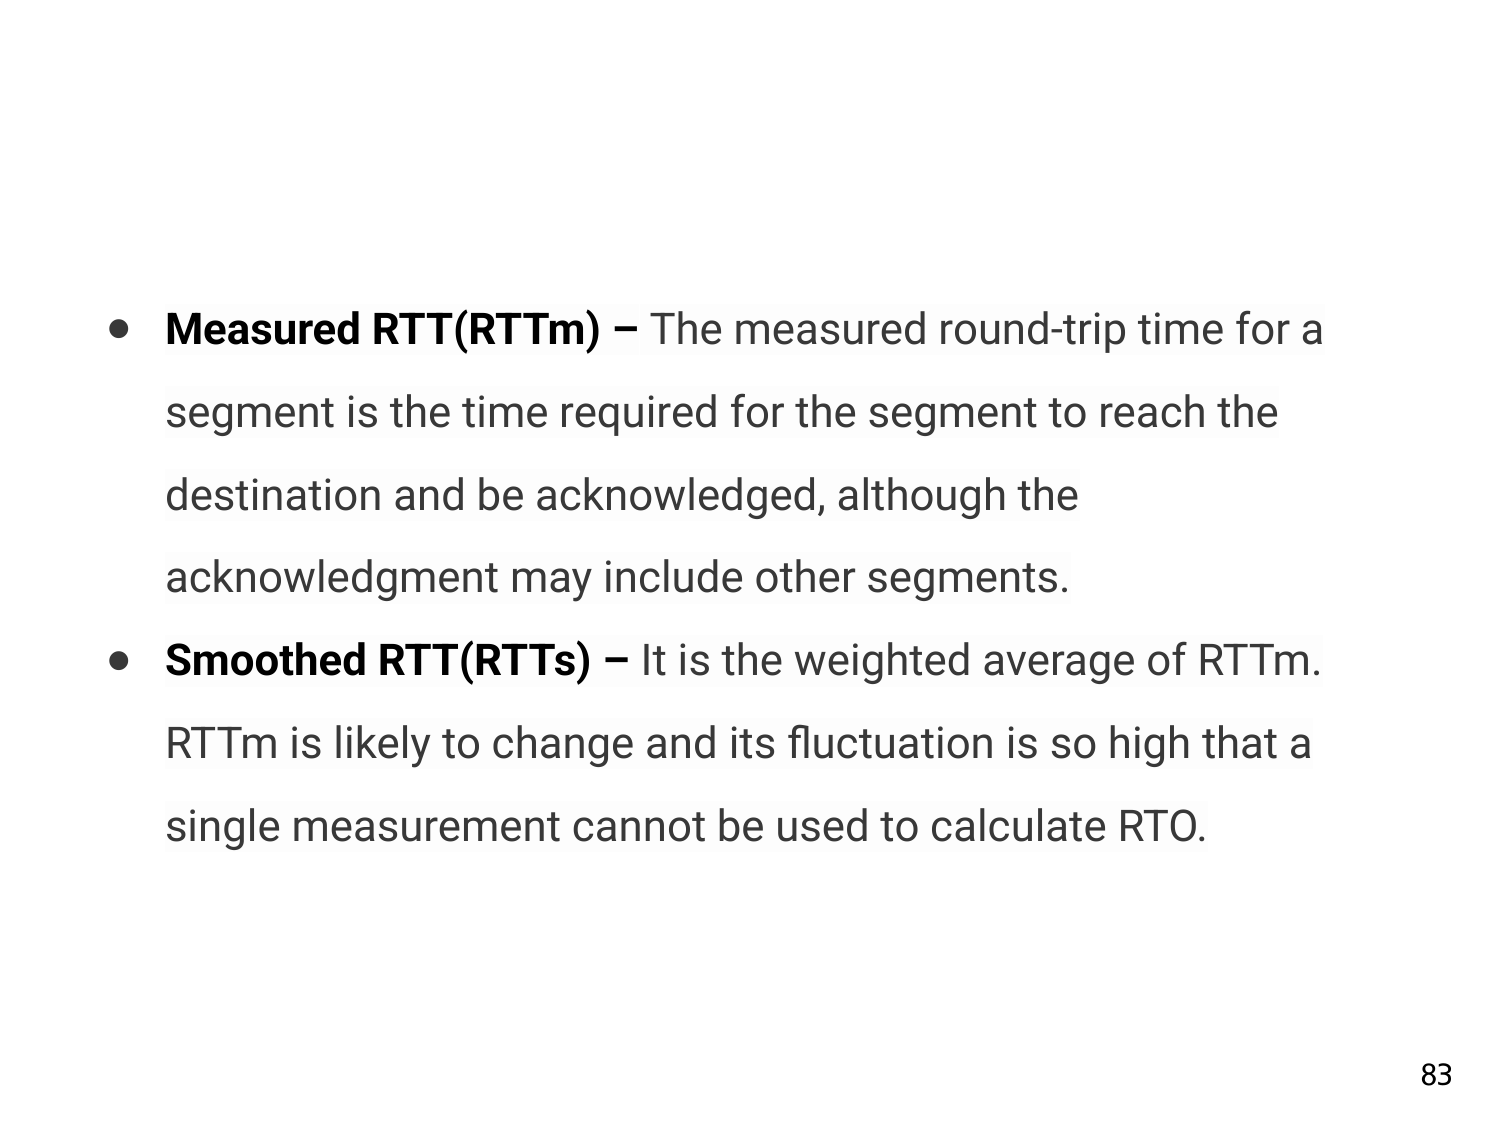

#
Measured RTT(RTTm) – The measured round-trip time for a segment is the time required for the segment to reach the destination and be acknowledged, although the acknowledgment may include other segments.
Smoothed RTT(RTTs) – It is the weighted average of RTTm. RTTm is likely to change and its fluctuation is so high that a single measurement cannot be used to calculate RTO.

83